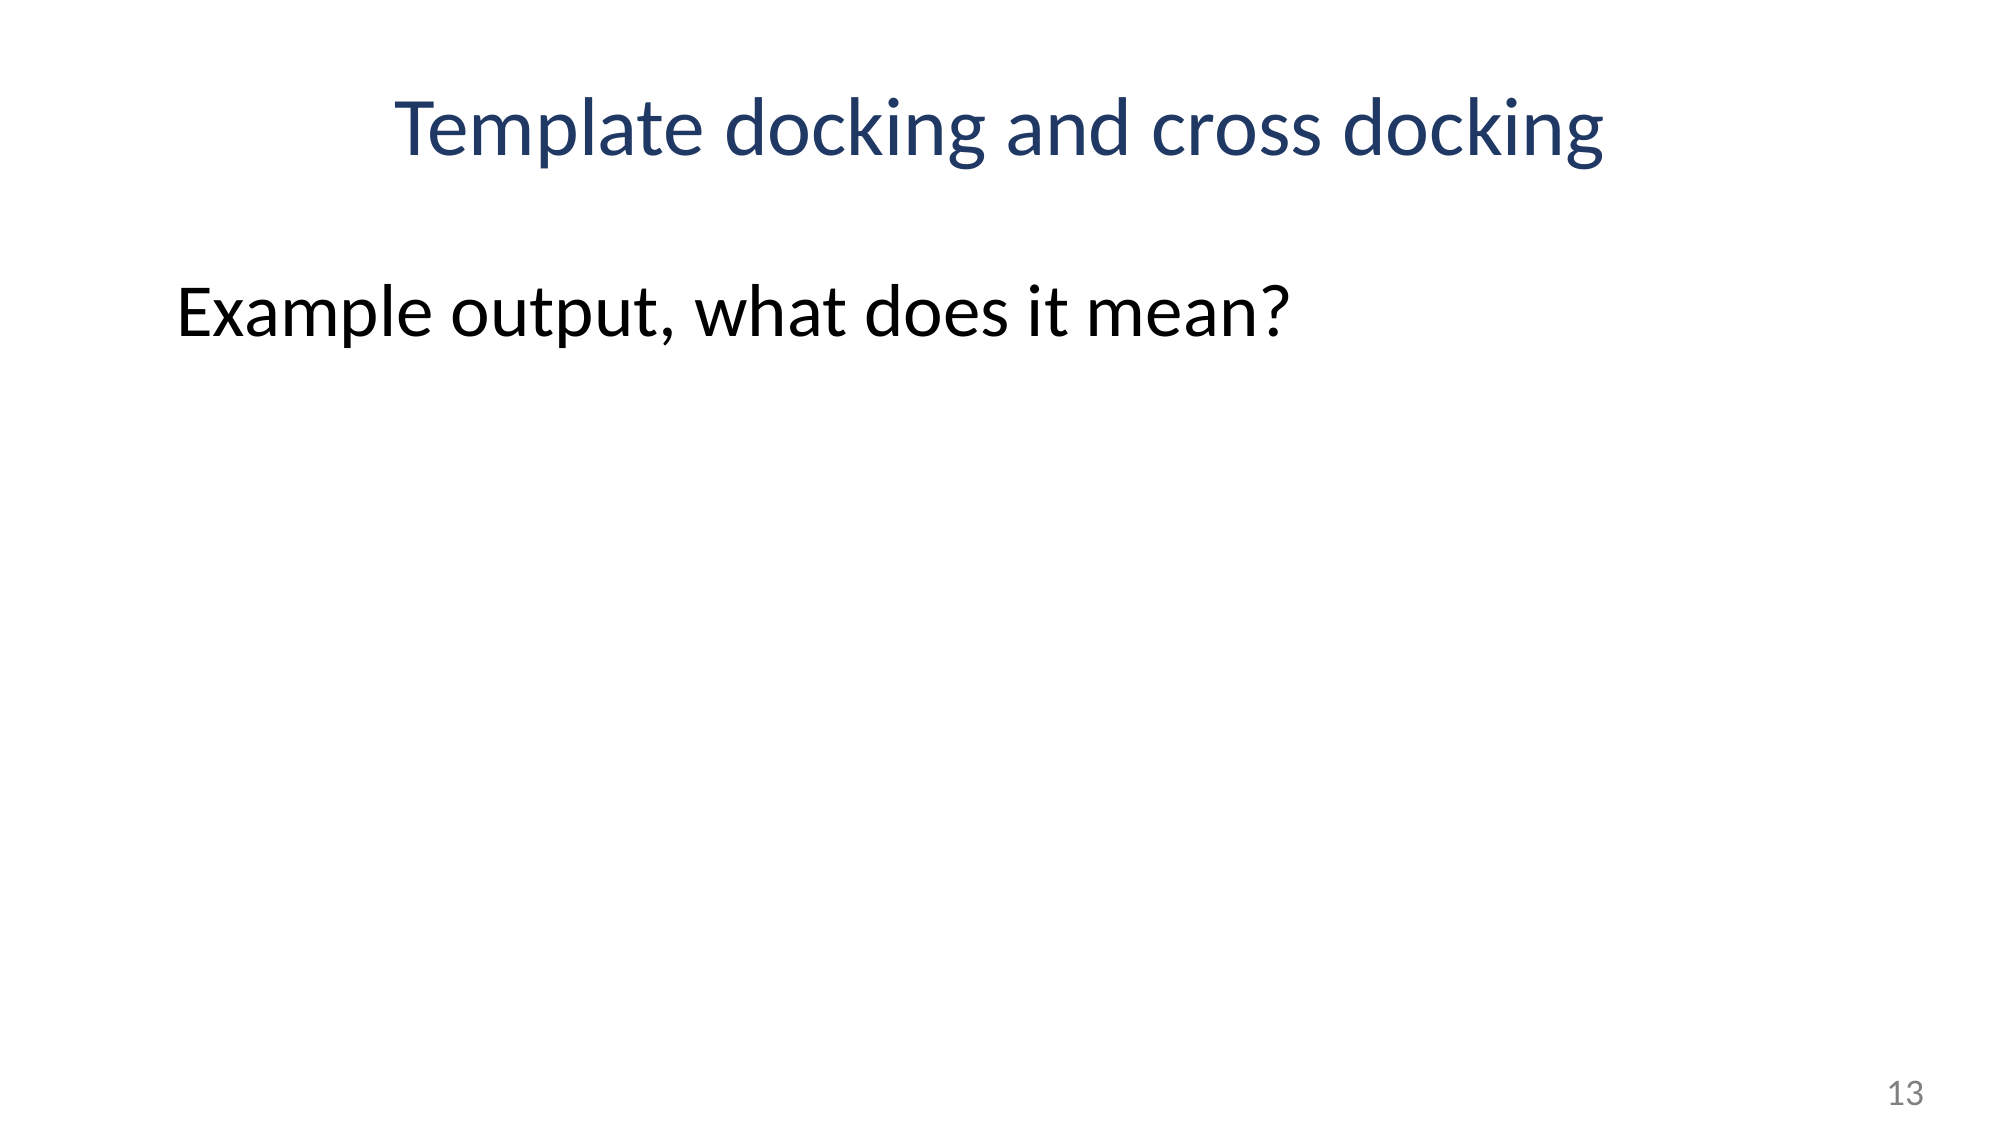

# Template docking and cross docking
Example output, what does it mean?
13